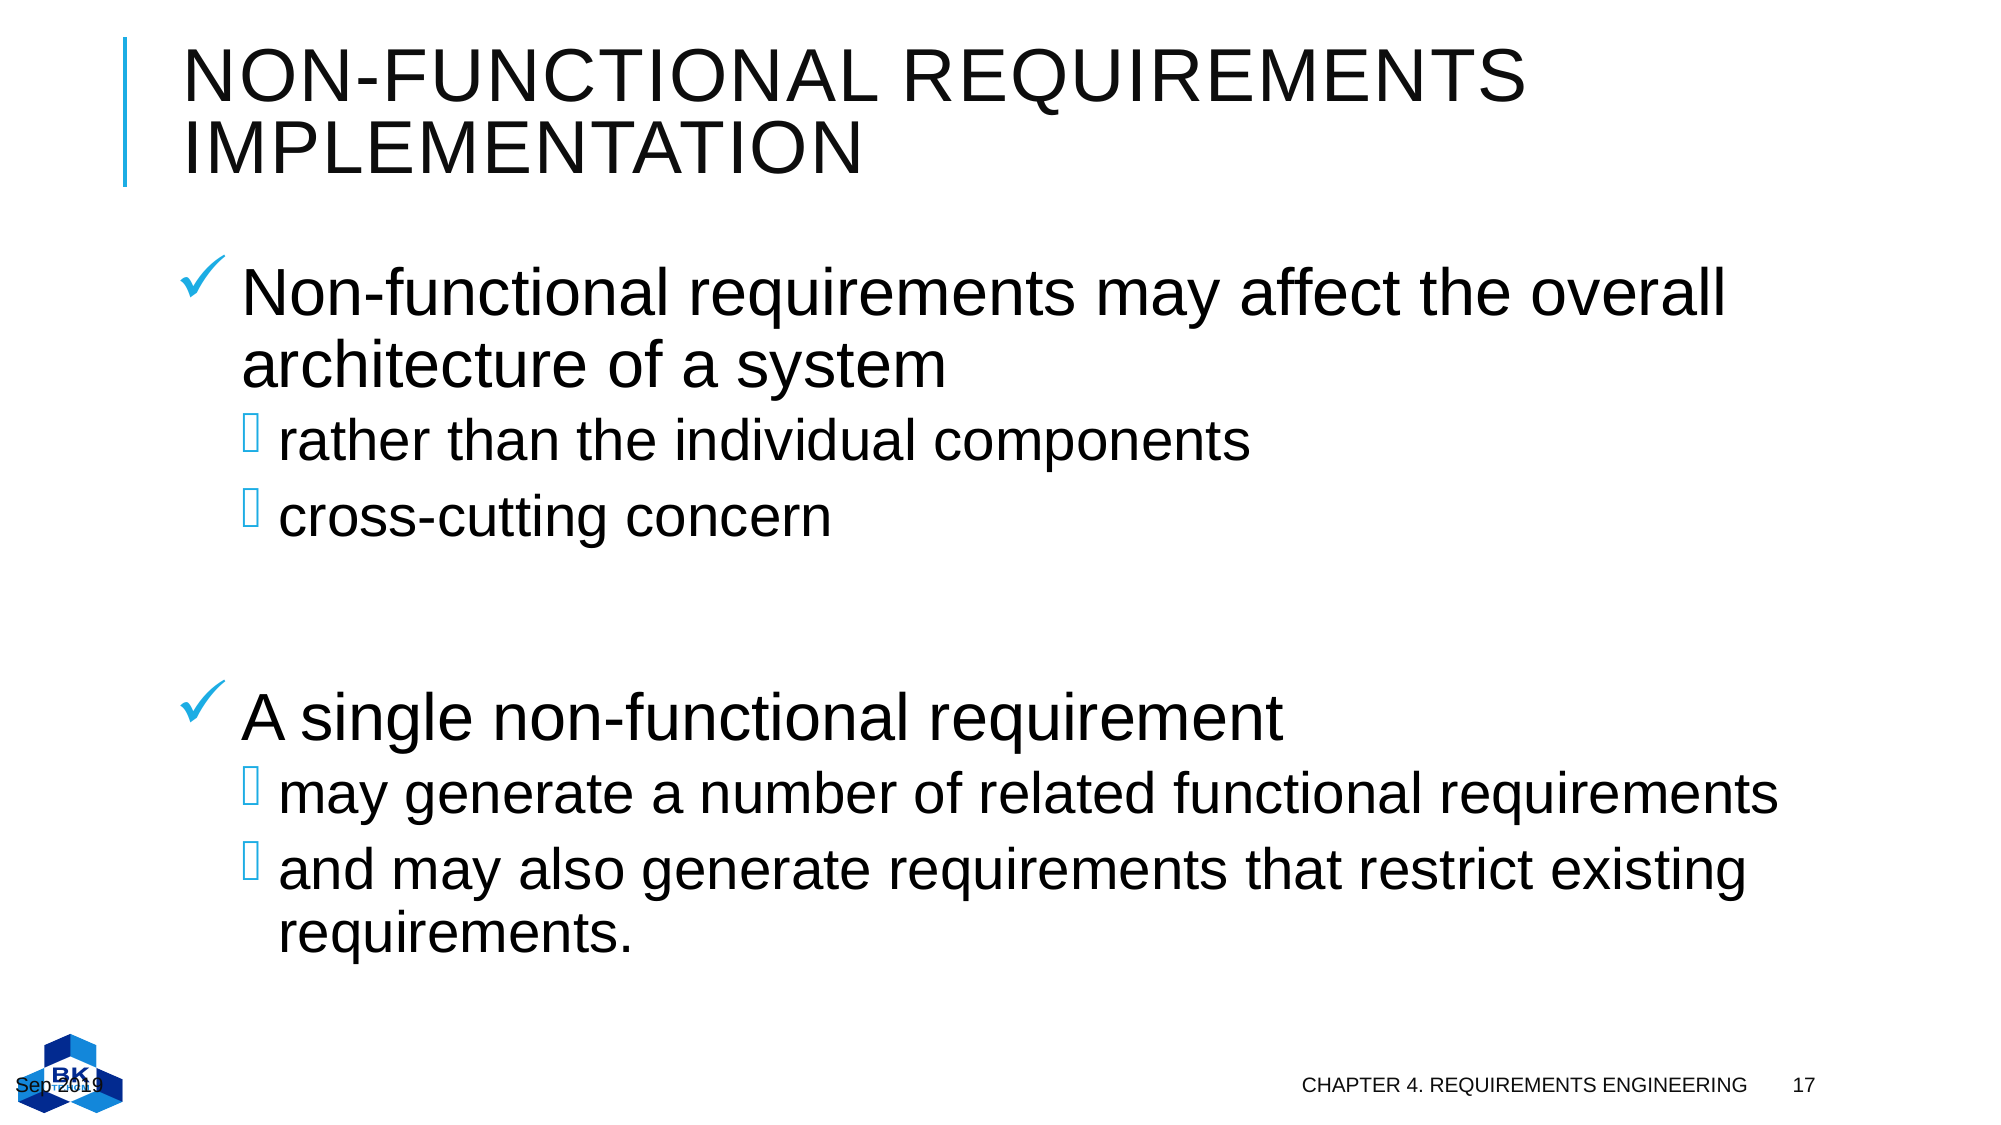

# Non-functional requirements implementation
Non-functional requirements may affect the overall architecture of a system
rather than the individual components
cross-cutting concern

A single non-functional requirement
may generate a number of related functional requirements
and may also generate requirements that restrict existing requirements.
Sep 2019
Chapter 4. Requirements engineering
17